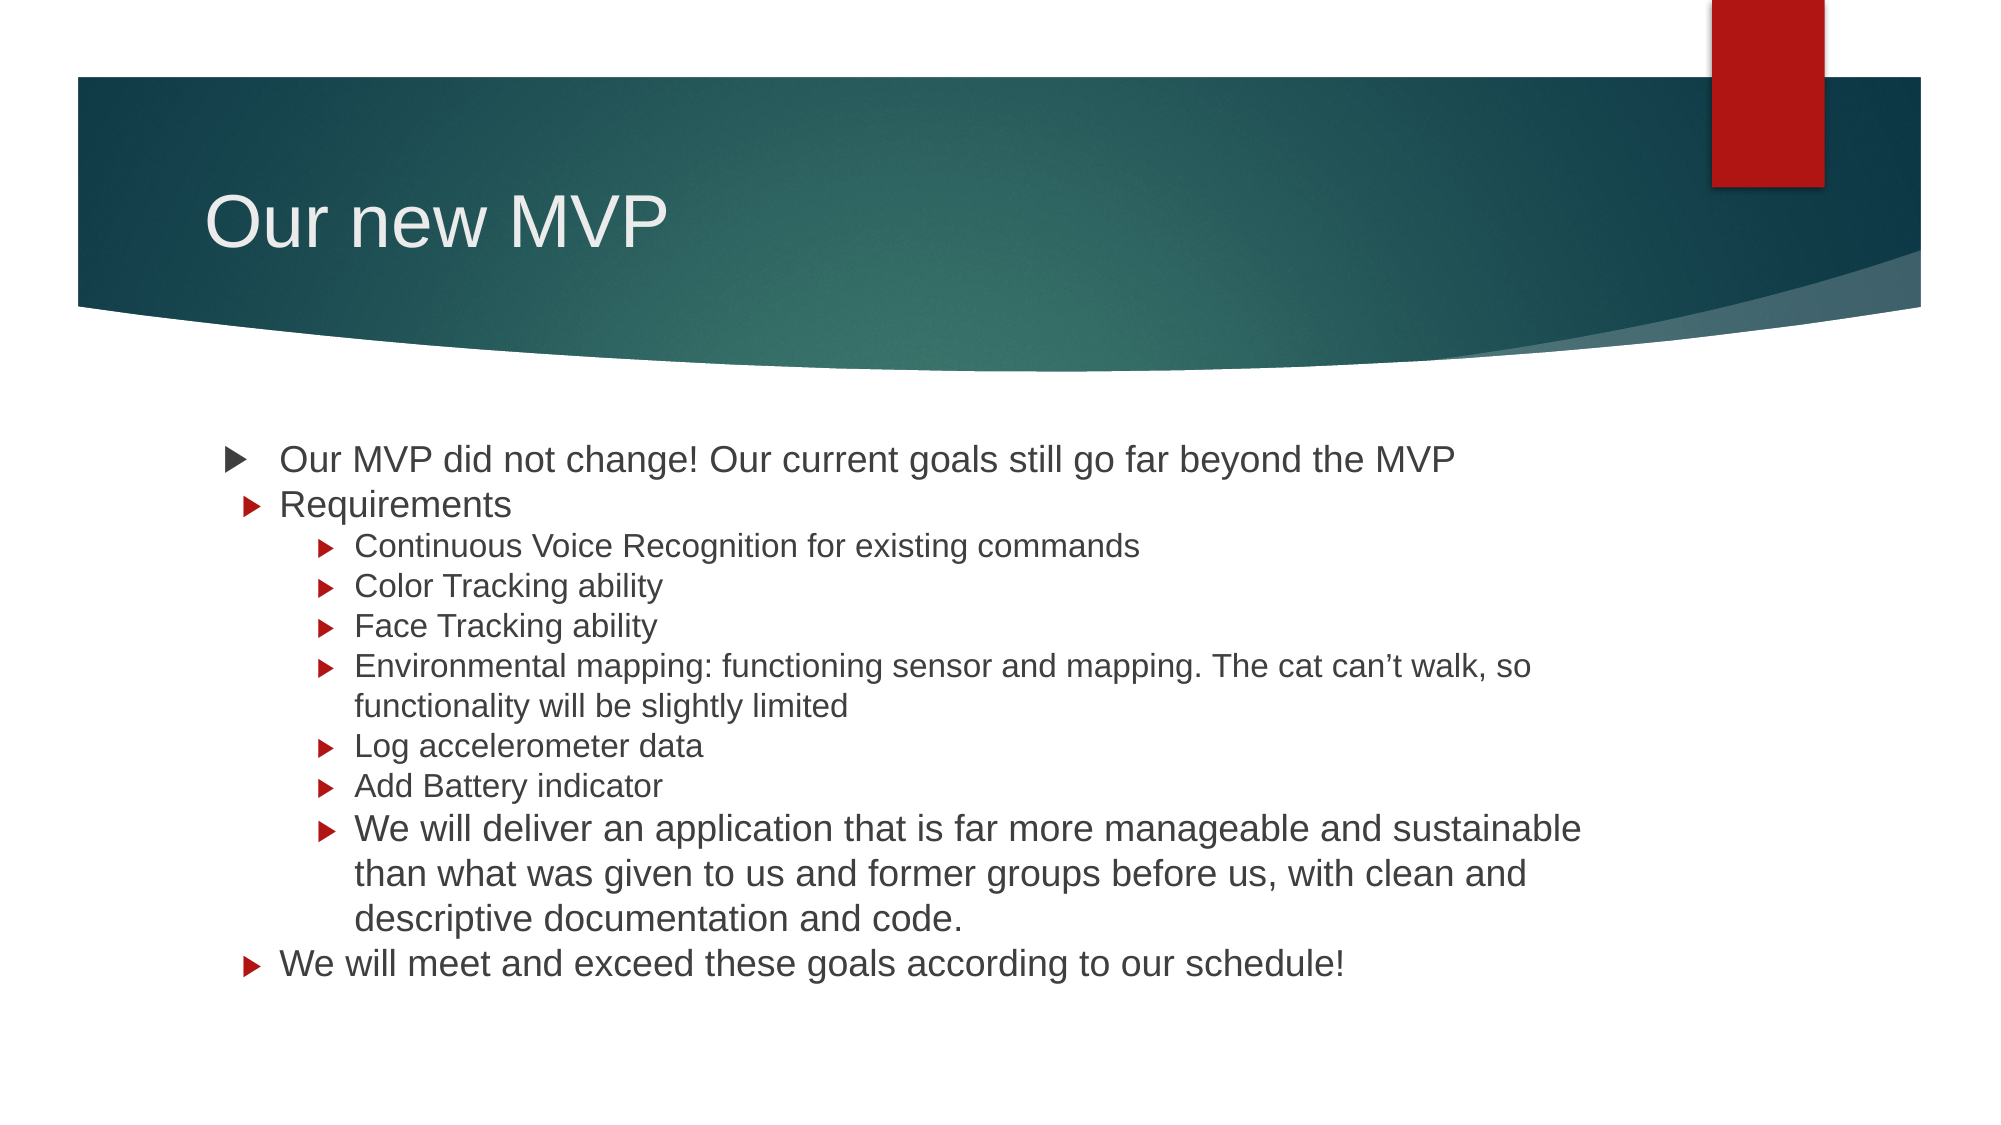

# Our new MVP
Our MVP did not change! Our current goals still go far beyond the MVP
Requirements
Continuous Voice Recognition for existing commands
Color Tracking ability
Face Tracking ability
Environmental mapping: functioning sensor and mapping. The cat can’t walk, so functionality will be slightly limited
Log accelerometer data
Add Battery indicator
We will deliver an application that is far more manageable and sustainable than what was given to us and former groups before us, with clean and descriptive documentation and code.
We will meet and exceed these goals according to our schedule!